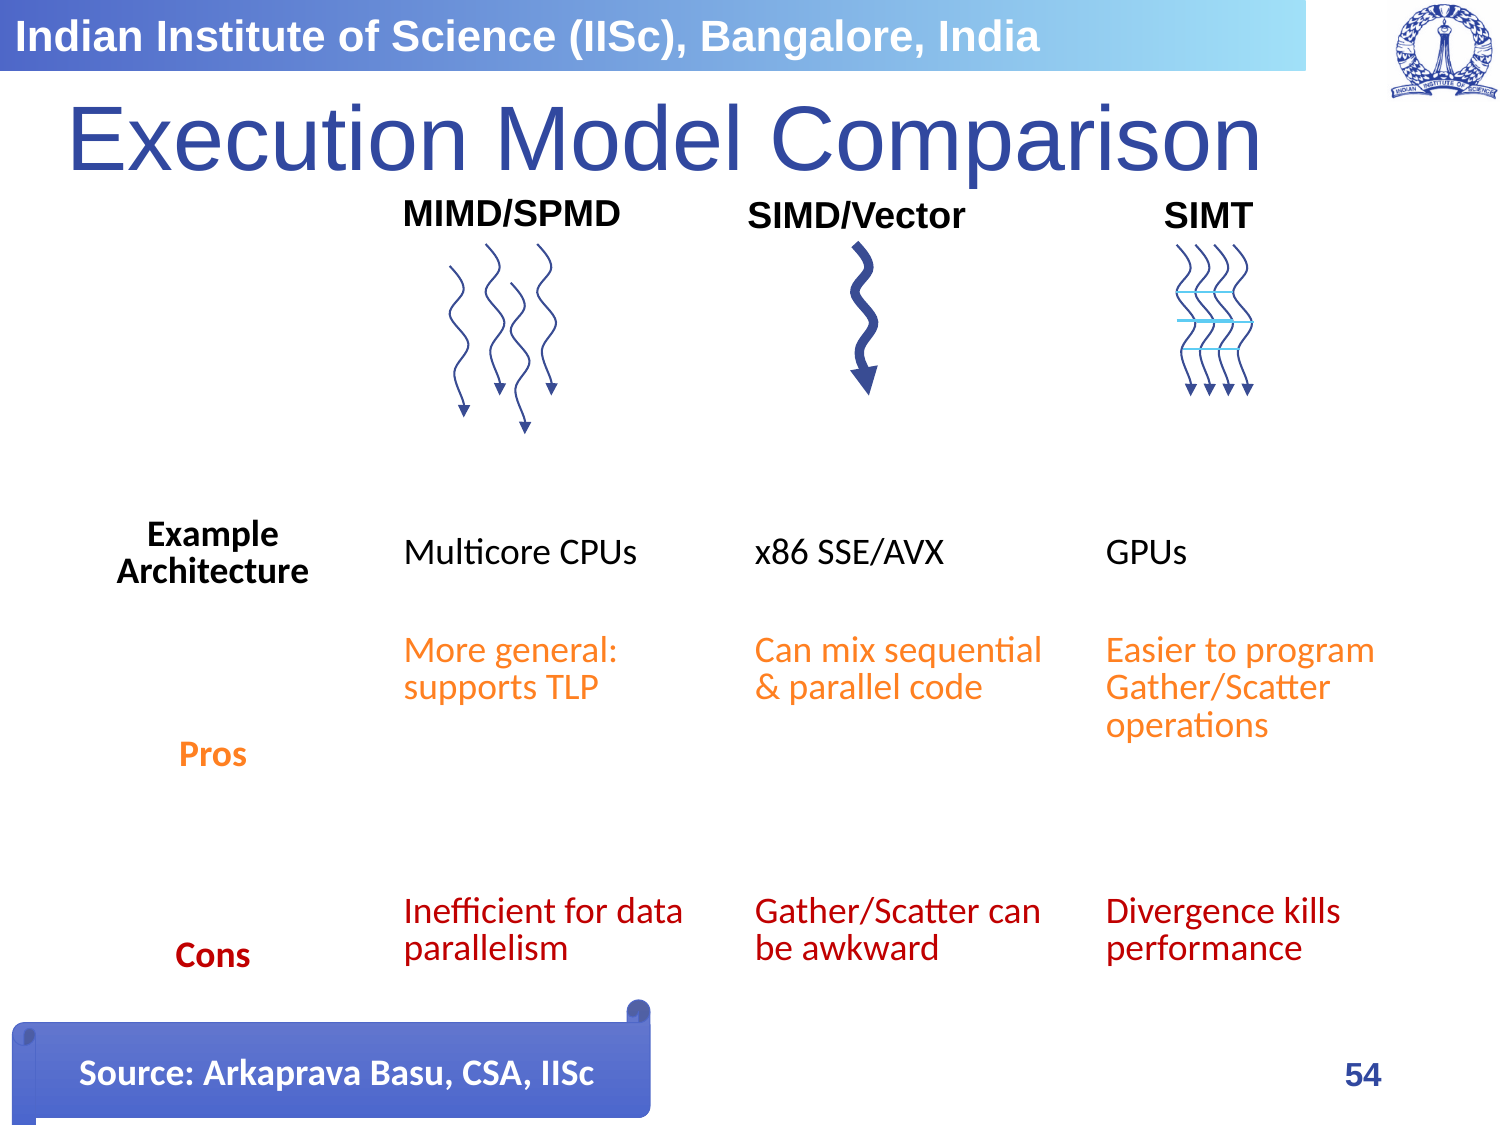

# Execution Model Comparison
MIMD/SPMD
SIMD/Vector
SIMT

| Example Architecture | Multicore CPUs | x86 SSE/AVX | GPUs |
| --- | --- | --- | --- |
| Pros | More general: supports TLP | Can mix sequential & parallel code | Easier to program Gather/Scatter operations |
| Cons | Inefficient for data parallelism | Gather/Scatter can be awkward | Divergence kills performance |
Source: Arkaprava Basu, CSA, IISc
54